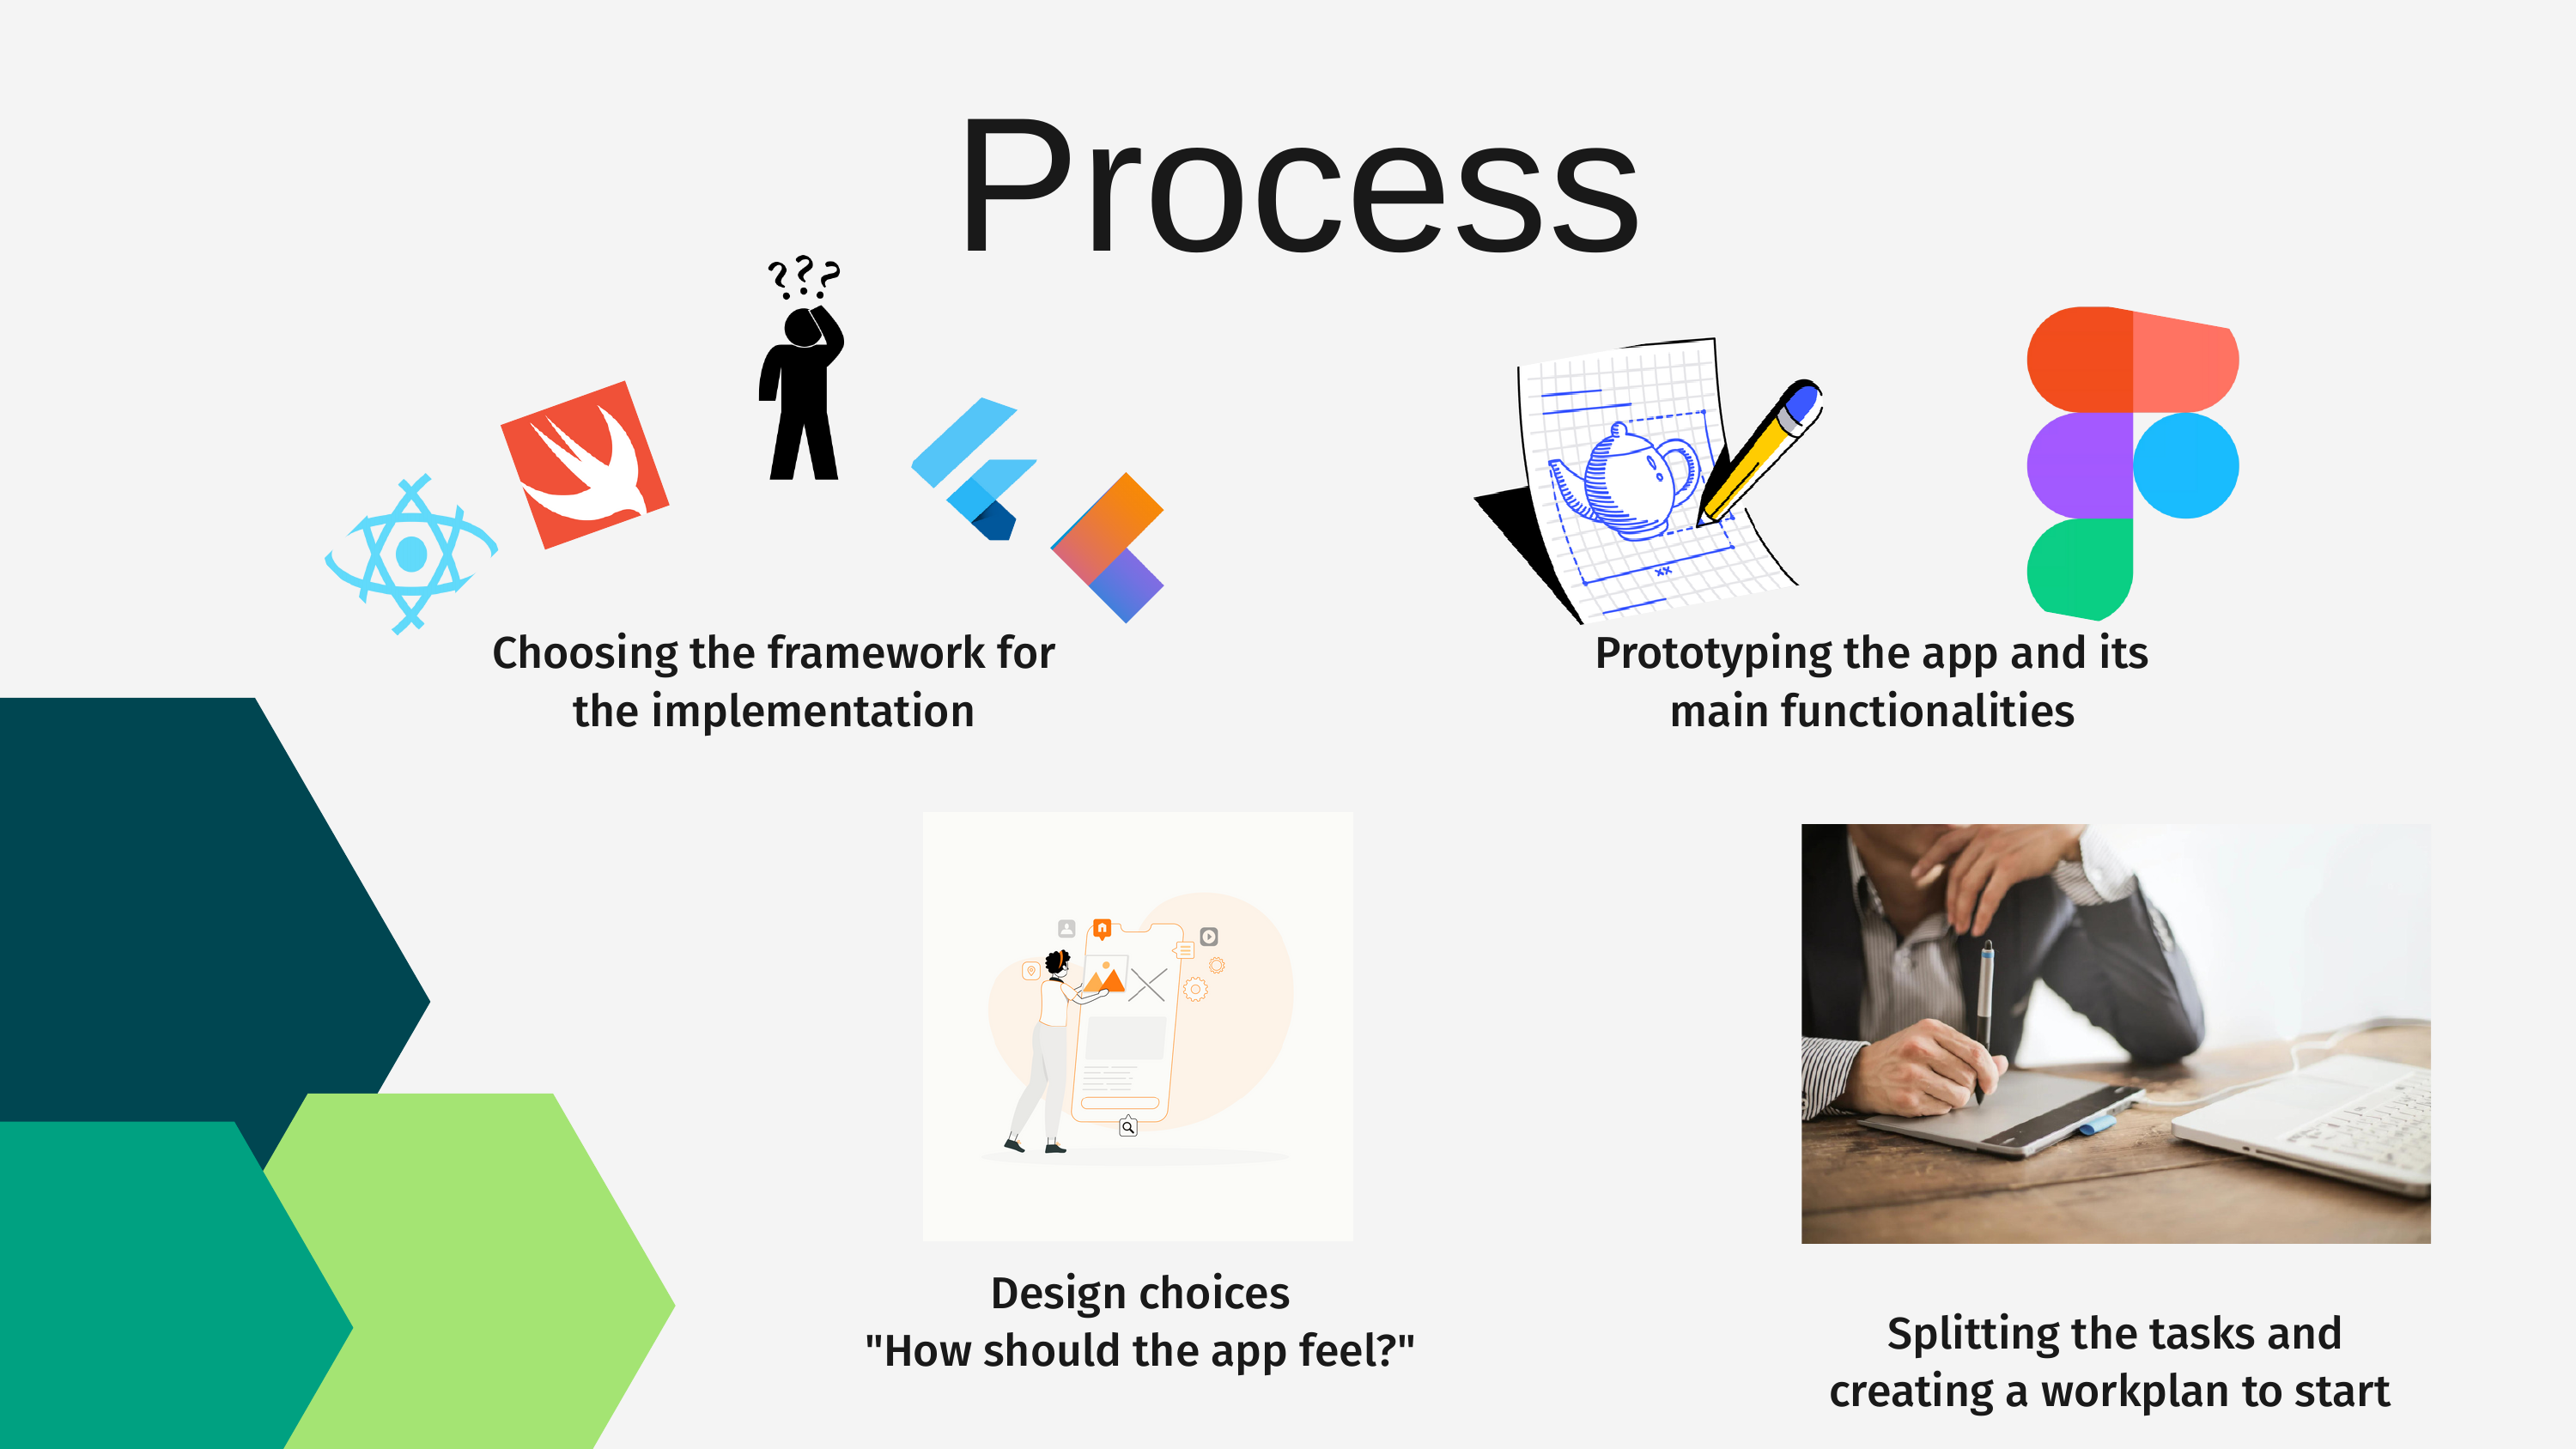

Process

Choosing the framework for the implementation
Prototyping the app and its main functionalities

Design choices
"How should the app feel?"
Splitting the tasks and creating a workplan to start